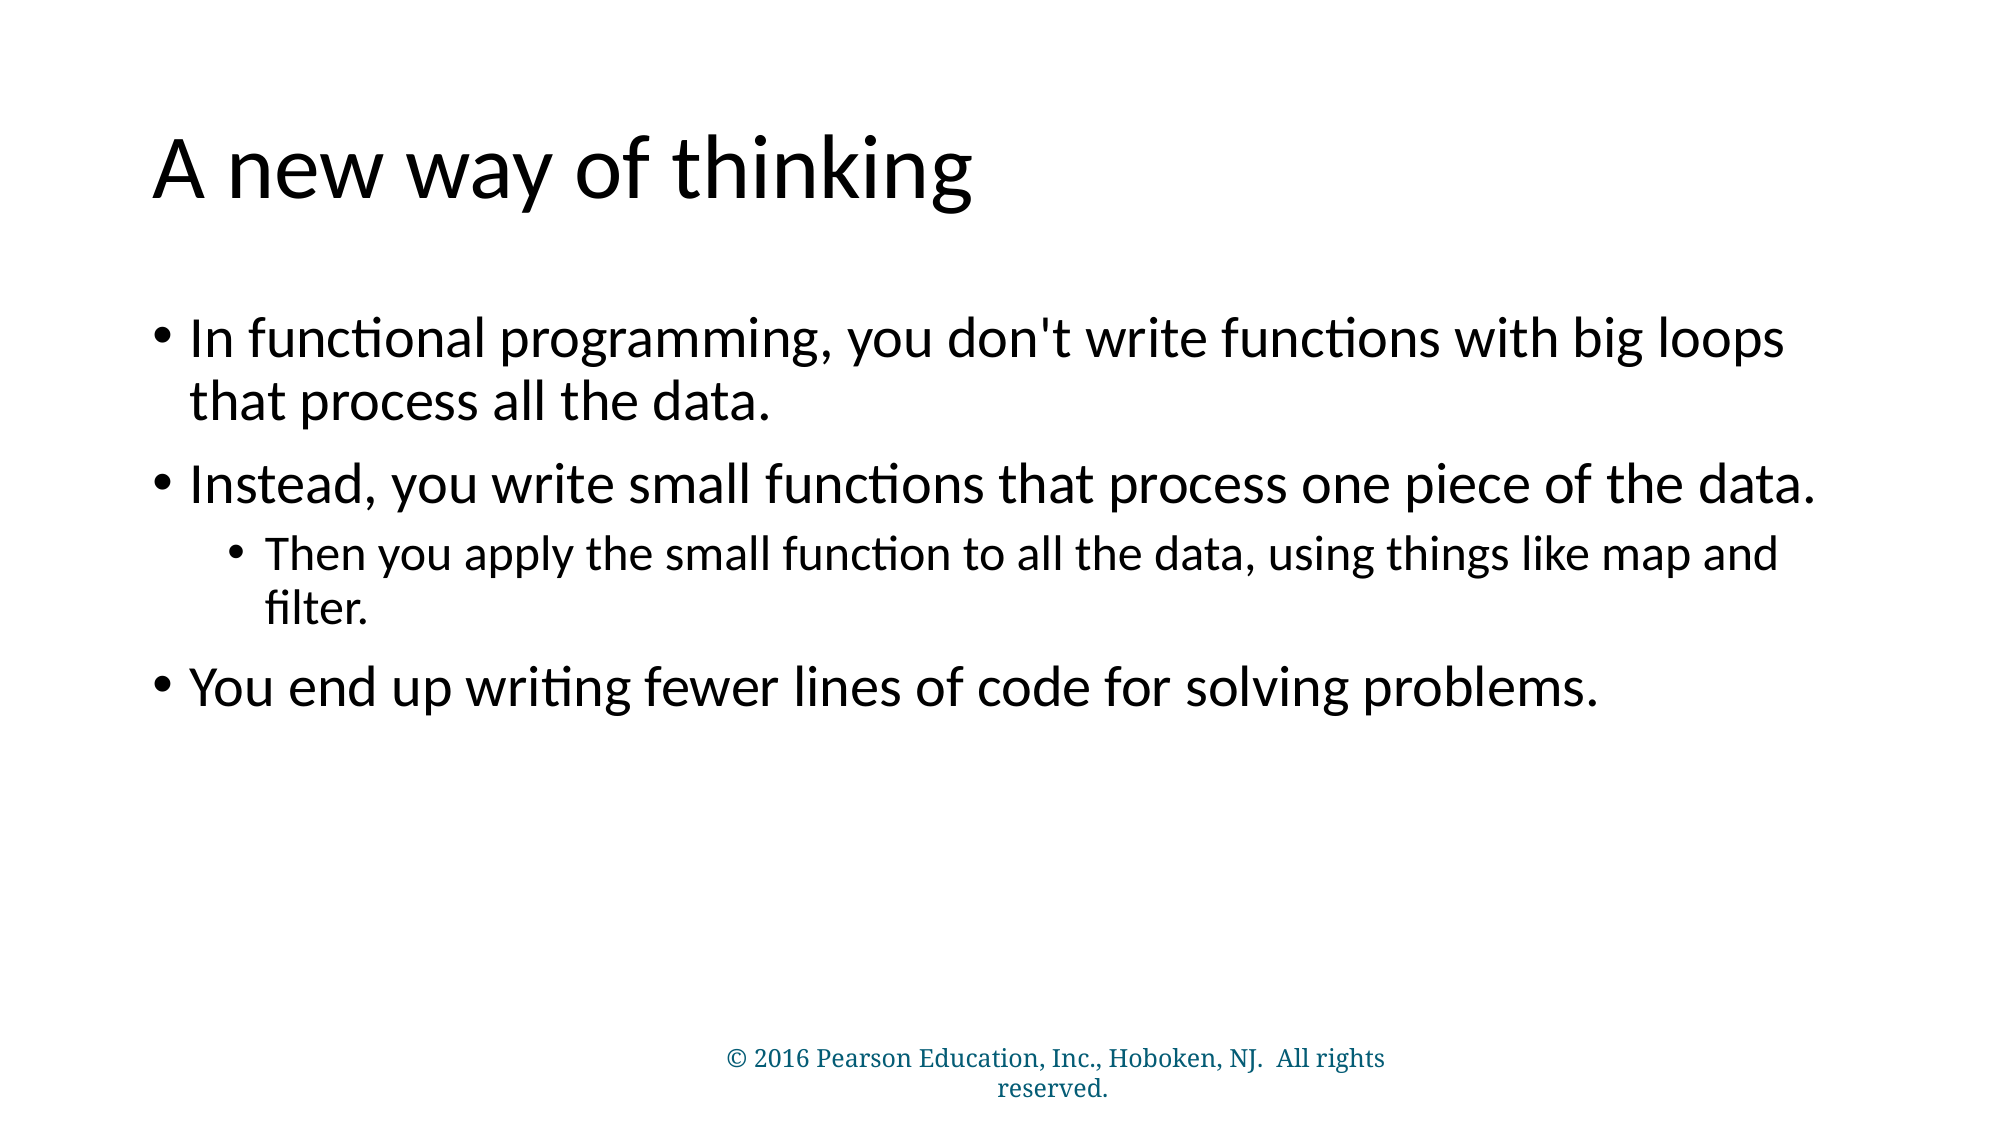

# A new way of thinking
In functional programming, you don't write functions with big loops that process all the data.
Instead, you write small functions that process one piece of the data.
Then you apply the small function to all the data, using things like map and filter.
You end up writing fewer lines of code for solving problems.
© 2016 Pearson Education, Inc., Hoboken, NJ.  All rights reserved.